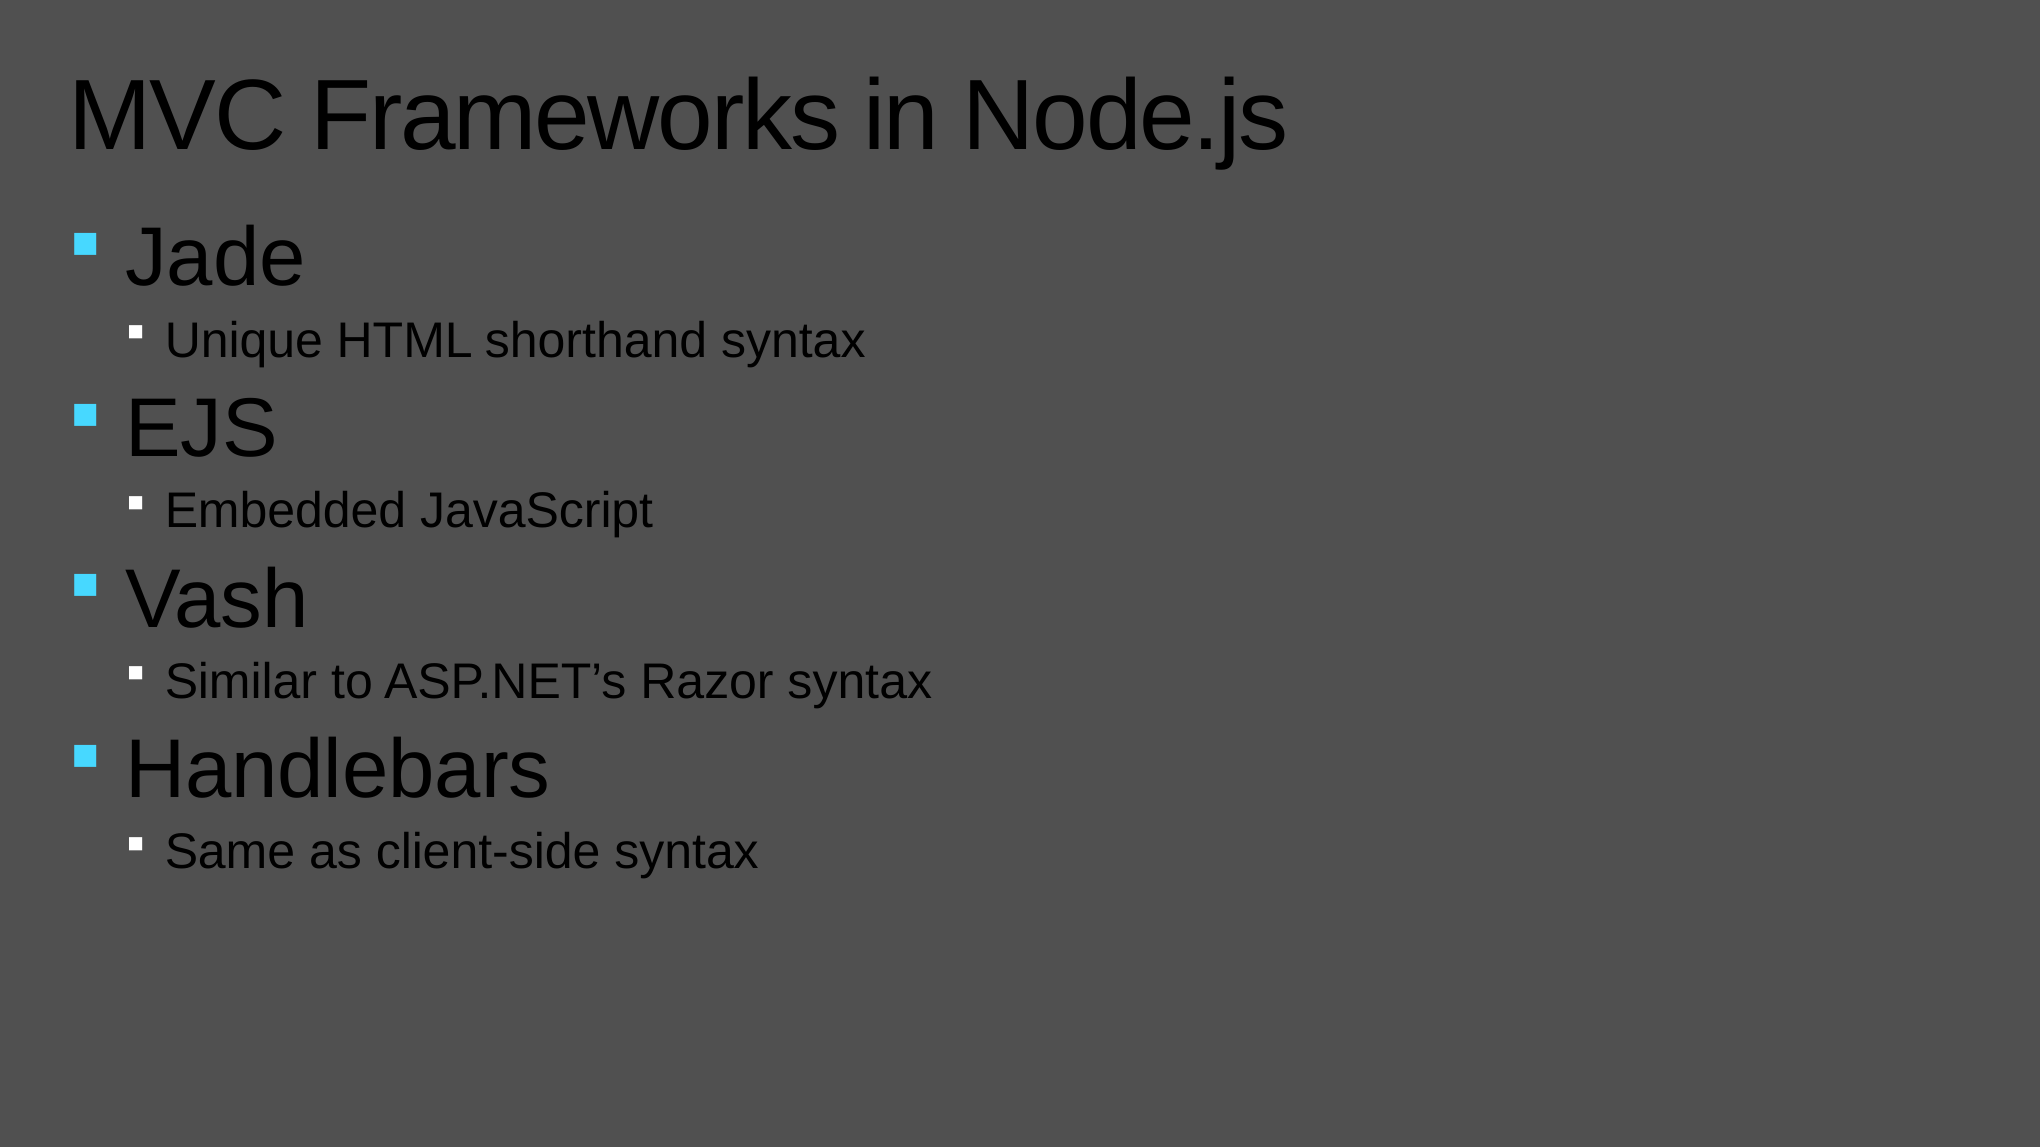

# MVC Frameworks in Node.js
Jade
Unique HTML shorthand syntax
EJS
Embedded JavaScript
Vash
Similar to ASP.NET’s Razor syntax
Handlebars
Same as client-side syntax